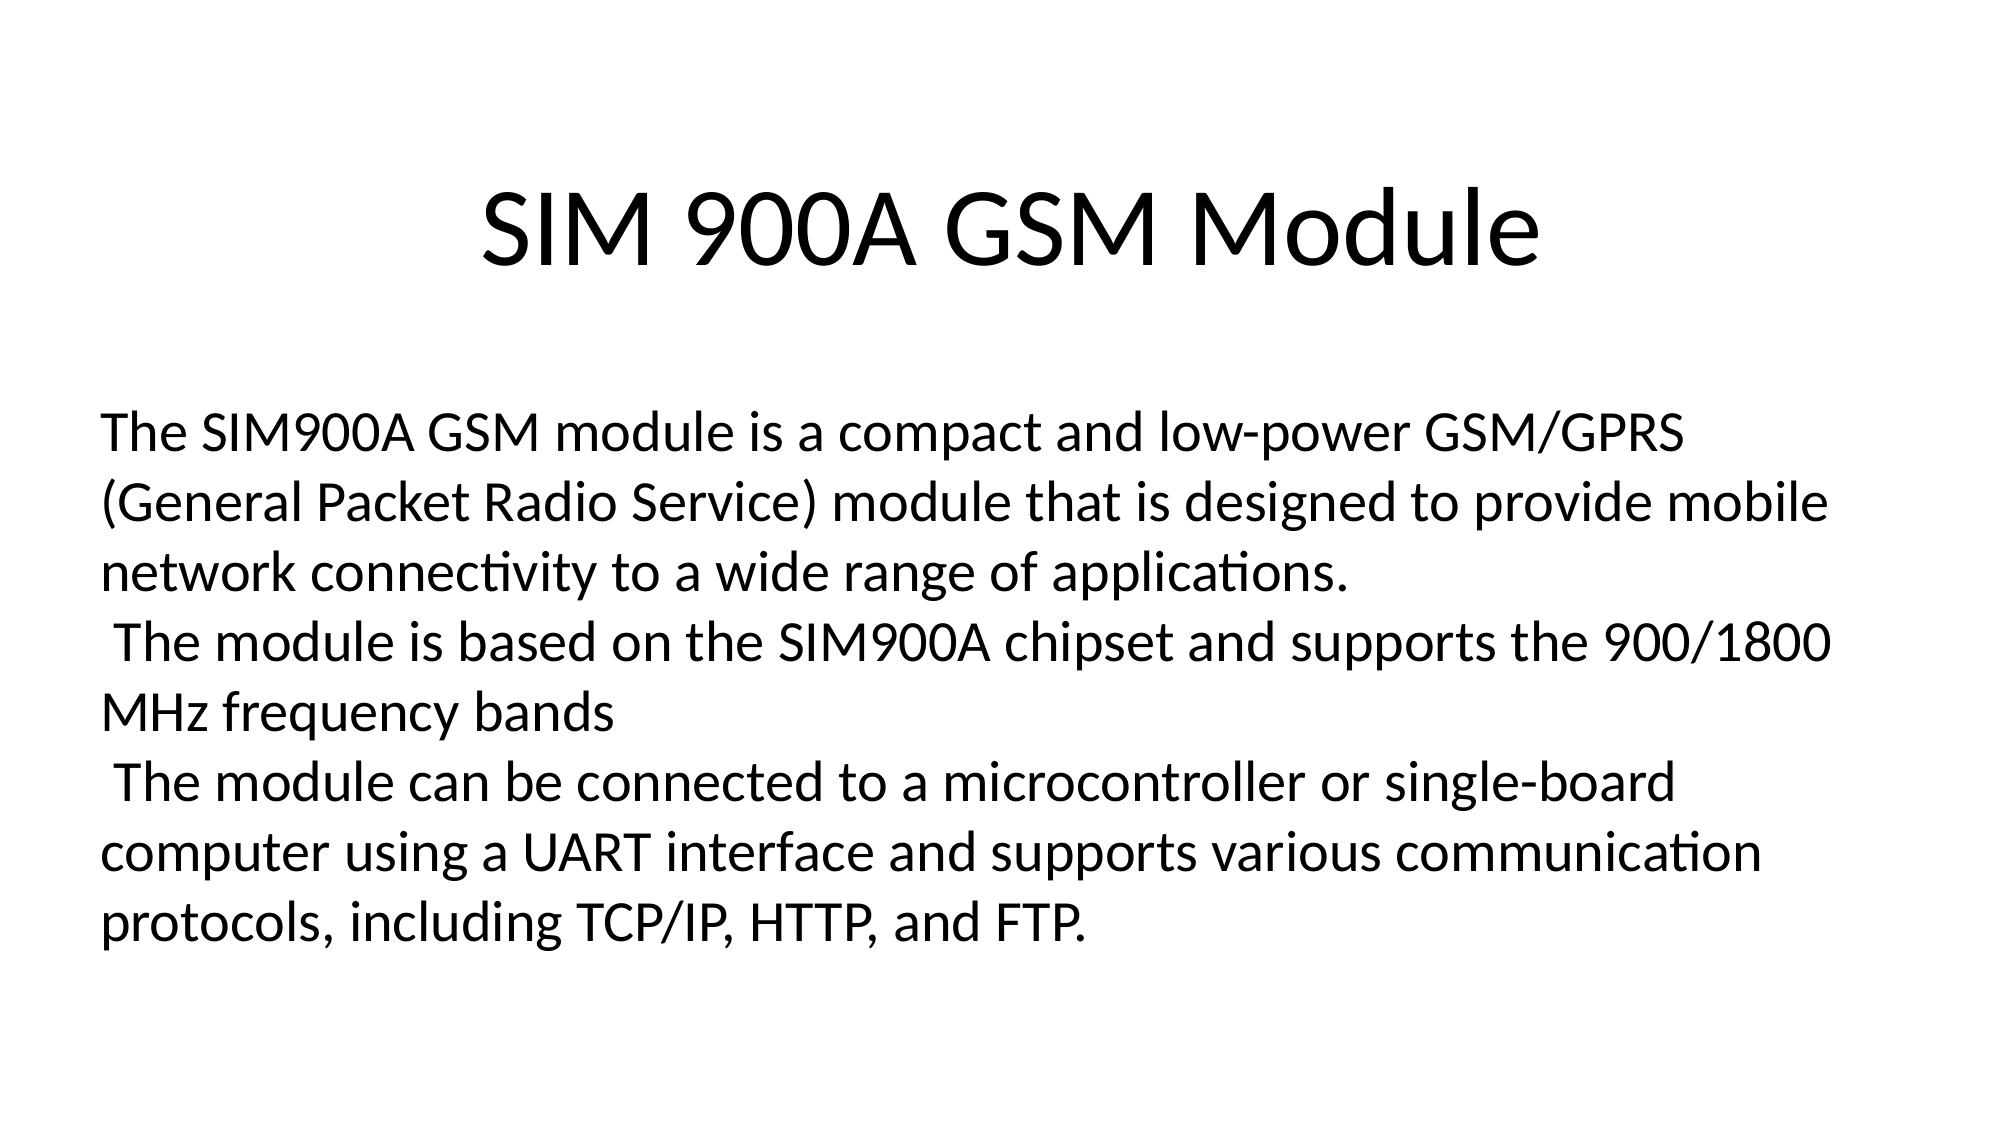

SIM 900A GSM Module
The SIM900A GSM module is a compact and low-power GSM/GPRS (General Packet Radio Service) module that is designed to provide mobile network connectivity to a wide range of applications.
 The module is based on the SIM900A chipset and supports the 900/1800 MHz frequency bands
 The module can be connected to a microcontroller or single-board computer using a UART interface and supports various communication protocols, including TCP/IP, HTTP, and FTP.